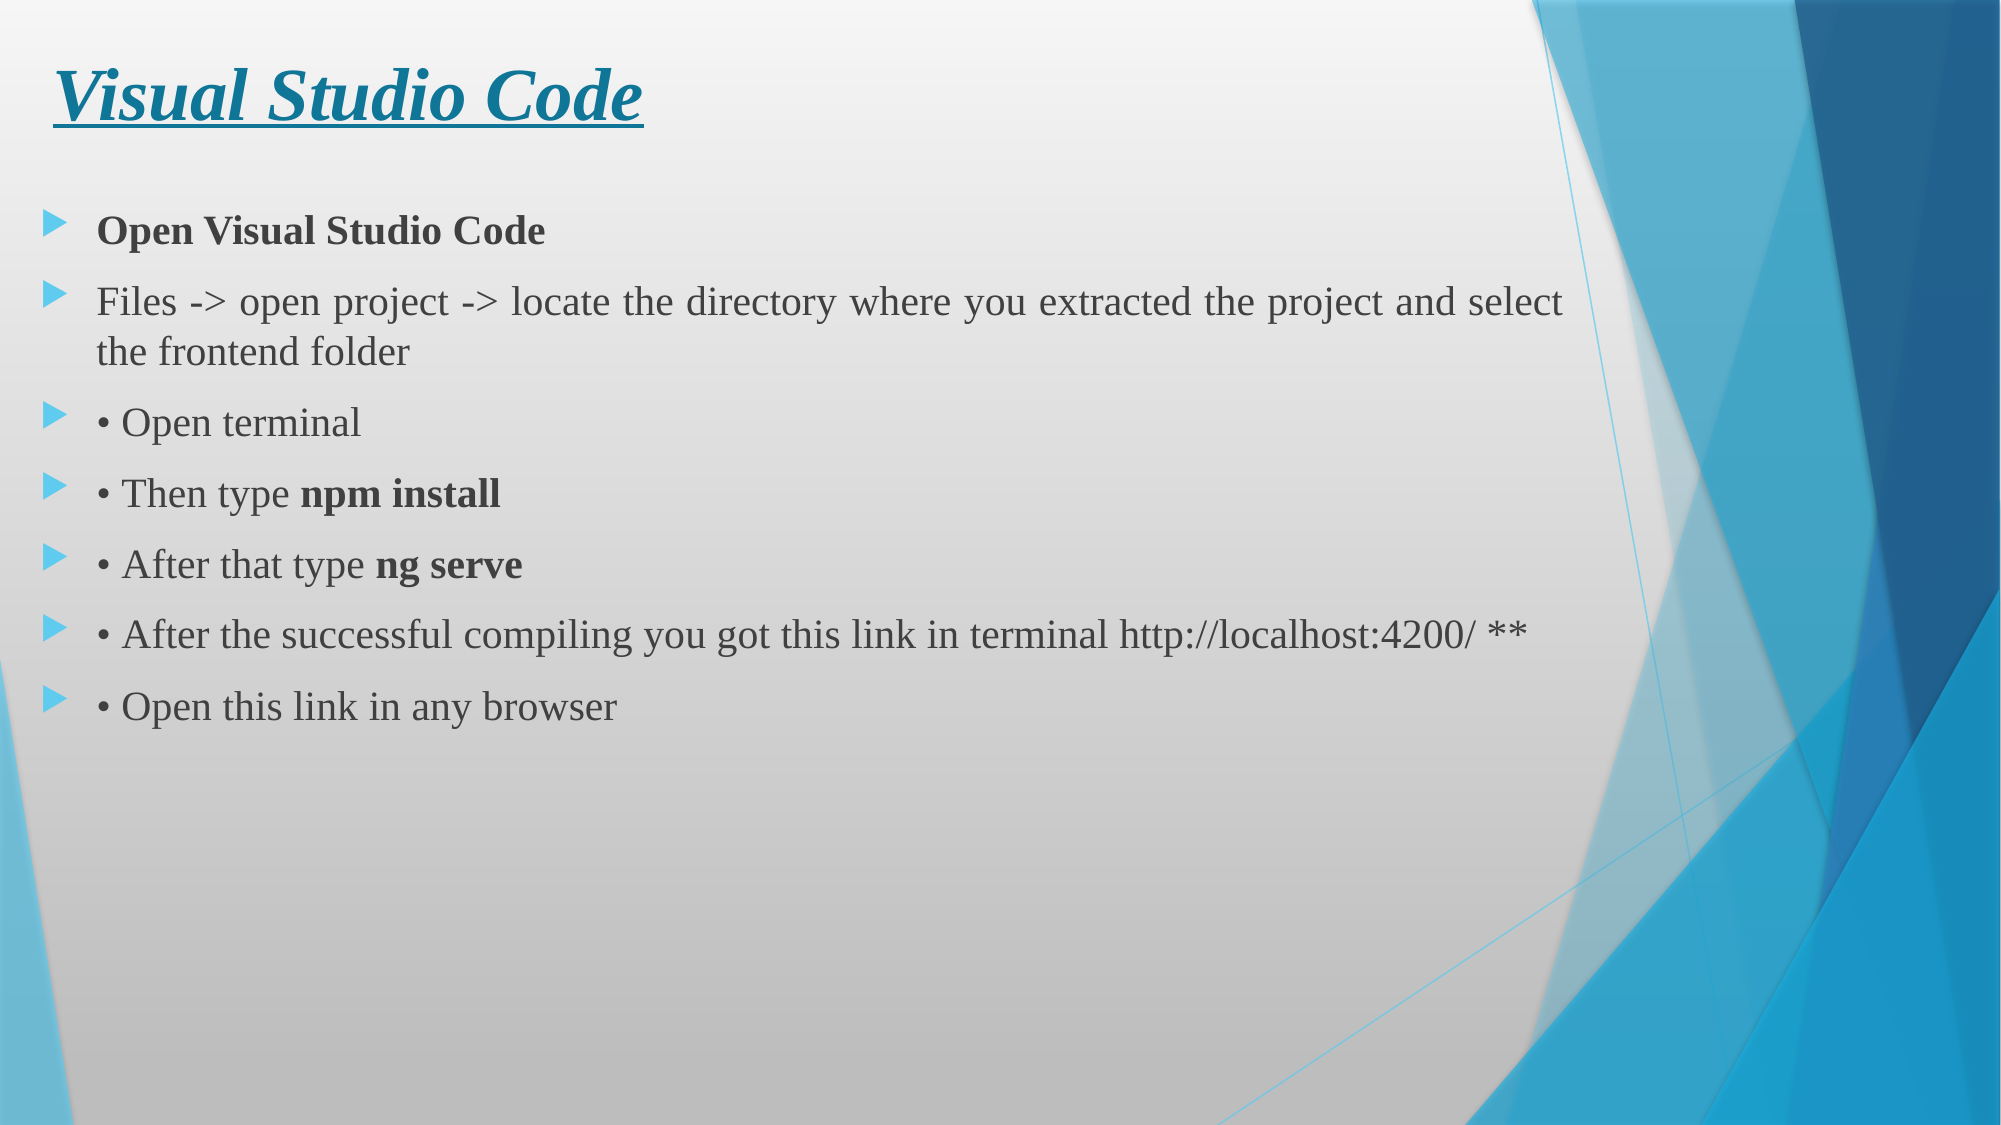

# Visual Studio Code
Open Visual Studio Code
Files -> open project -> locate the directory where you extracted the project and select the frontend folder
• Open terminal
• Then type npm install
• After that type ng serve
• After the successful compiling you got this link in terminal http://localhost:4200/ **
• Open this link in any browser